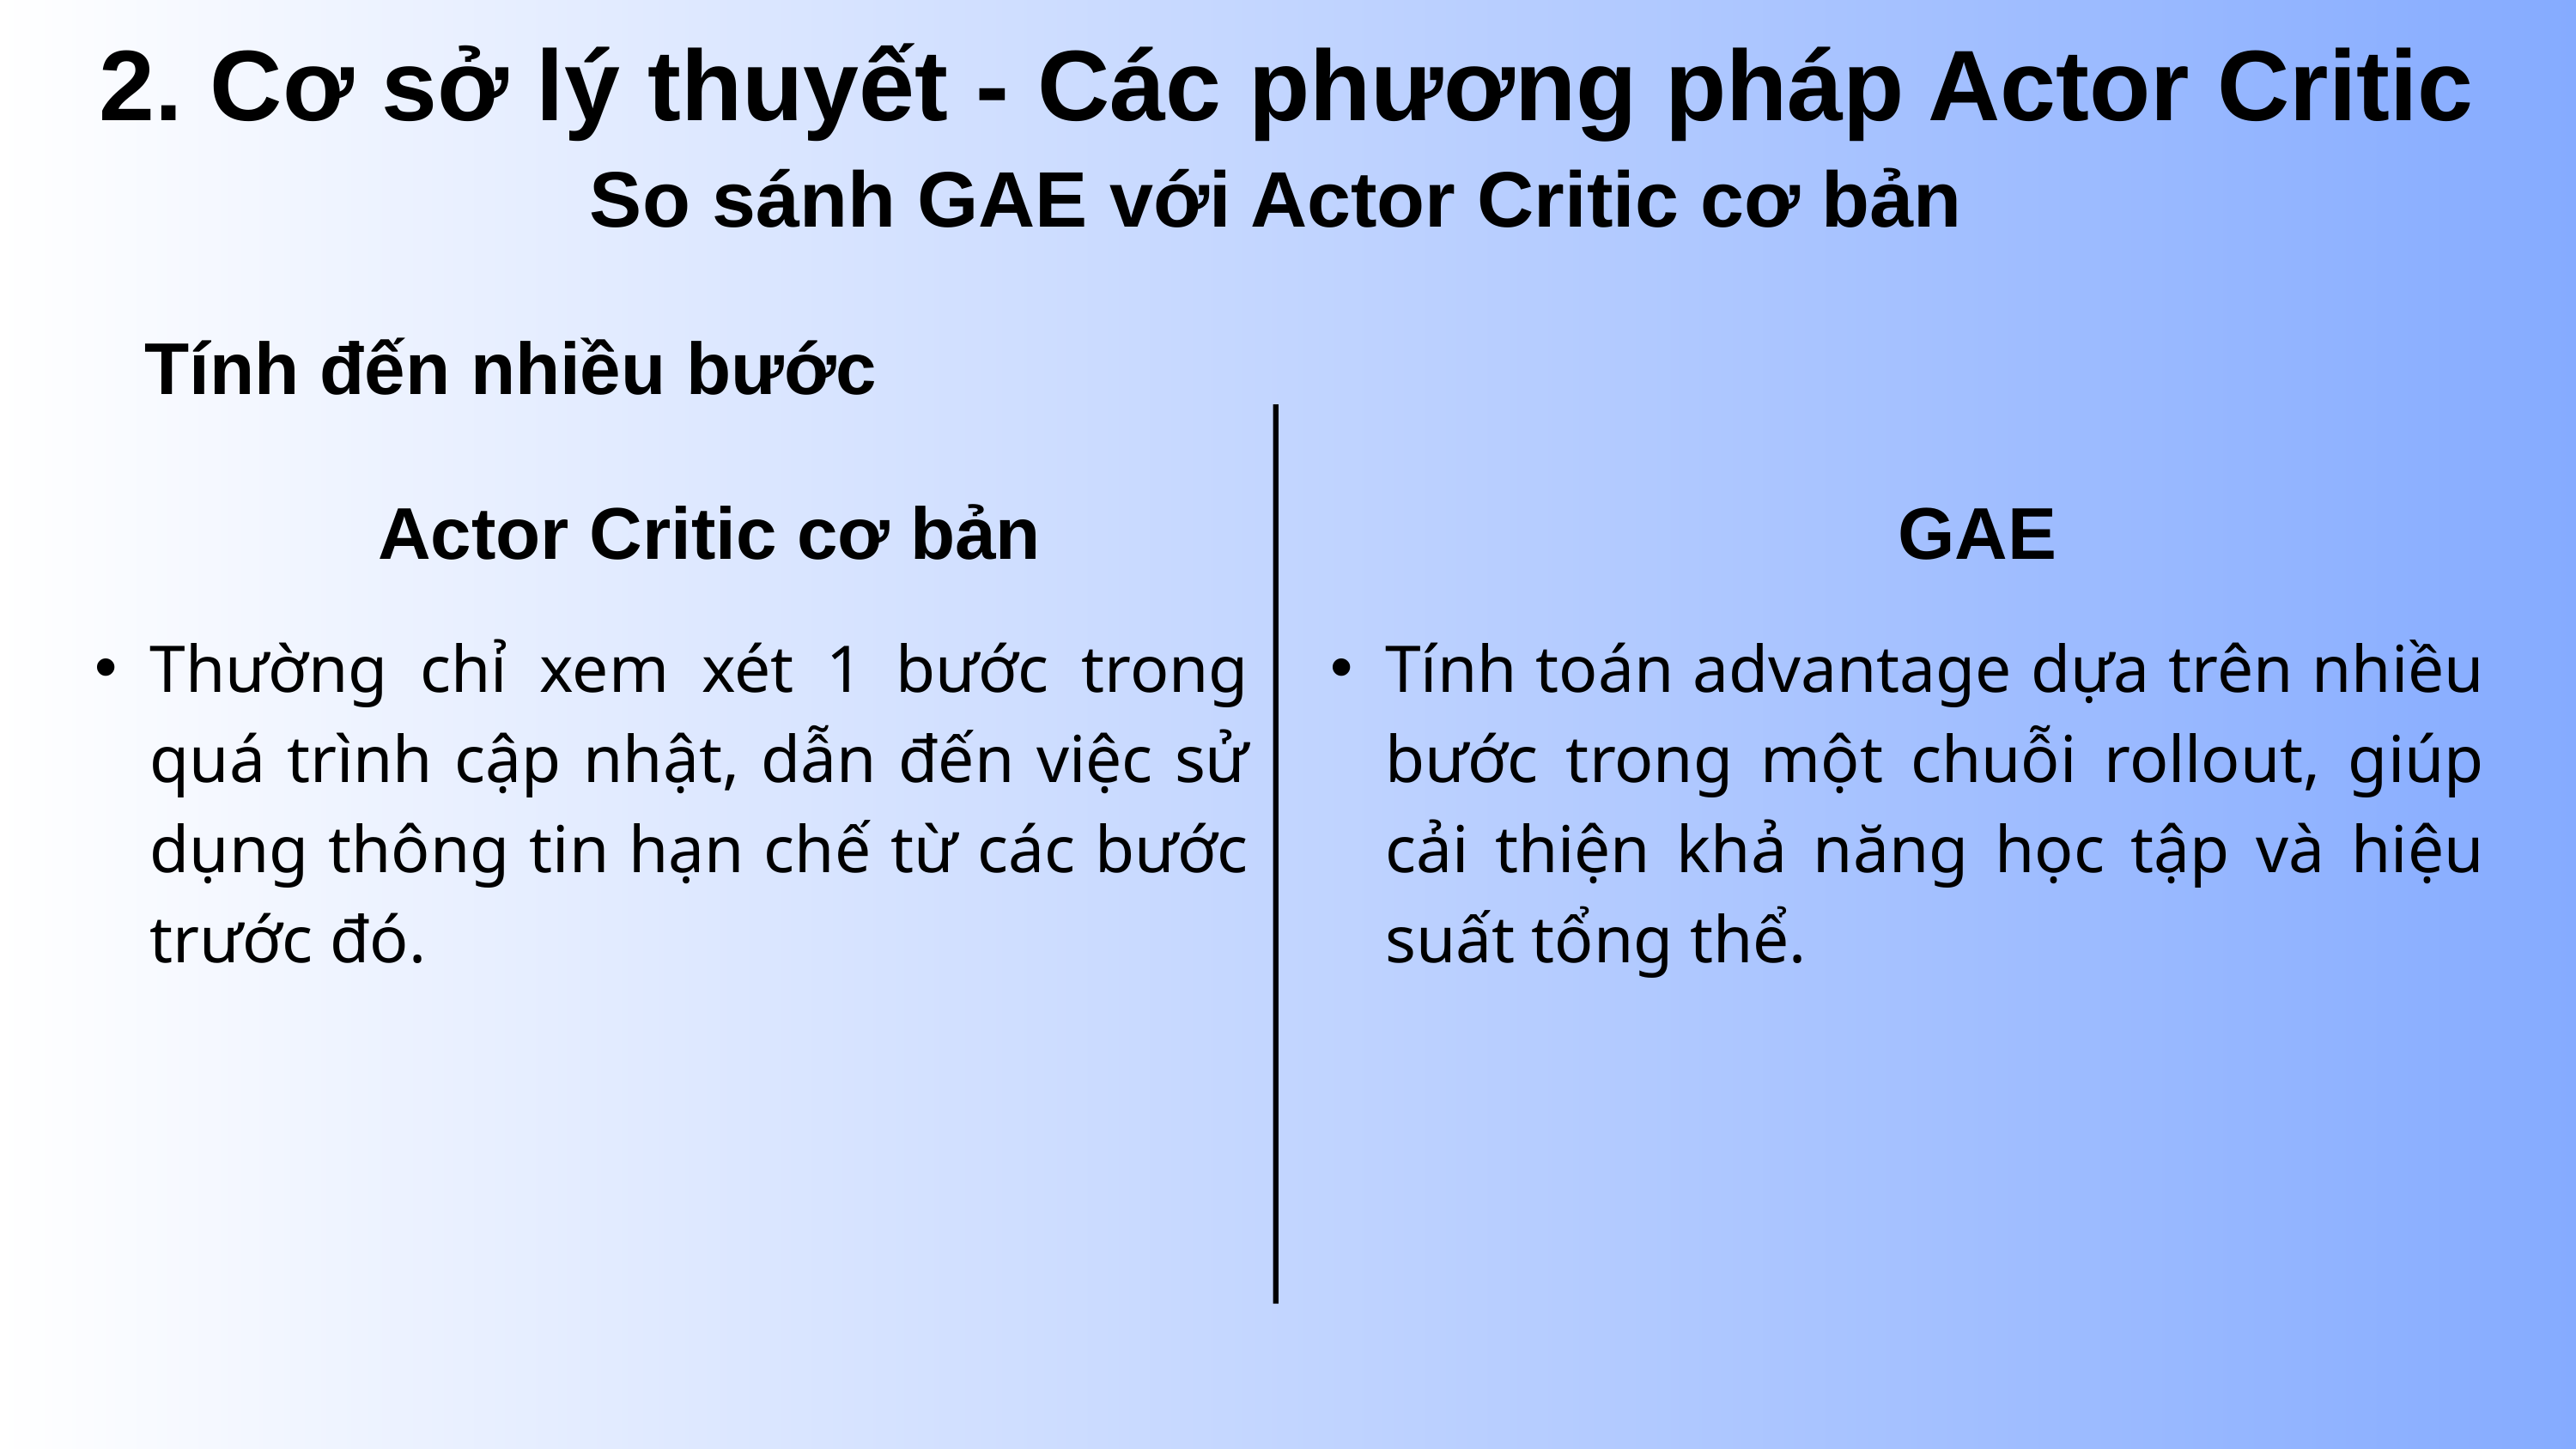

2. Cơ sở lý thuyết - Các phương pháp Actor Critic
So sánh GAE với Actor Critic cơ bản
Tính đến nhiều bước

Actor Critic cơ bản
GAE
Thường chỉ xem xét 1 bước trong quá trình cập nhật, dẫn đến việc sử dụng thông tin hạn chế từ các bước trước đó.
Tính toán advantage dựa trên nhiều bước trong một chuỗi rollout, giúp cải thiện khả năng học tập và hiệu suất tổng thể.